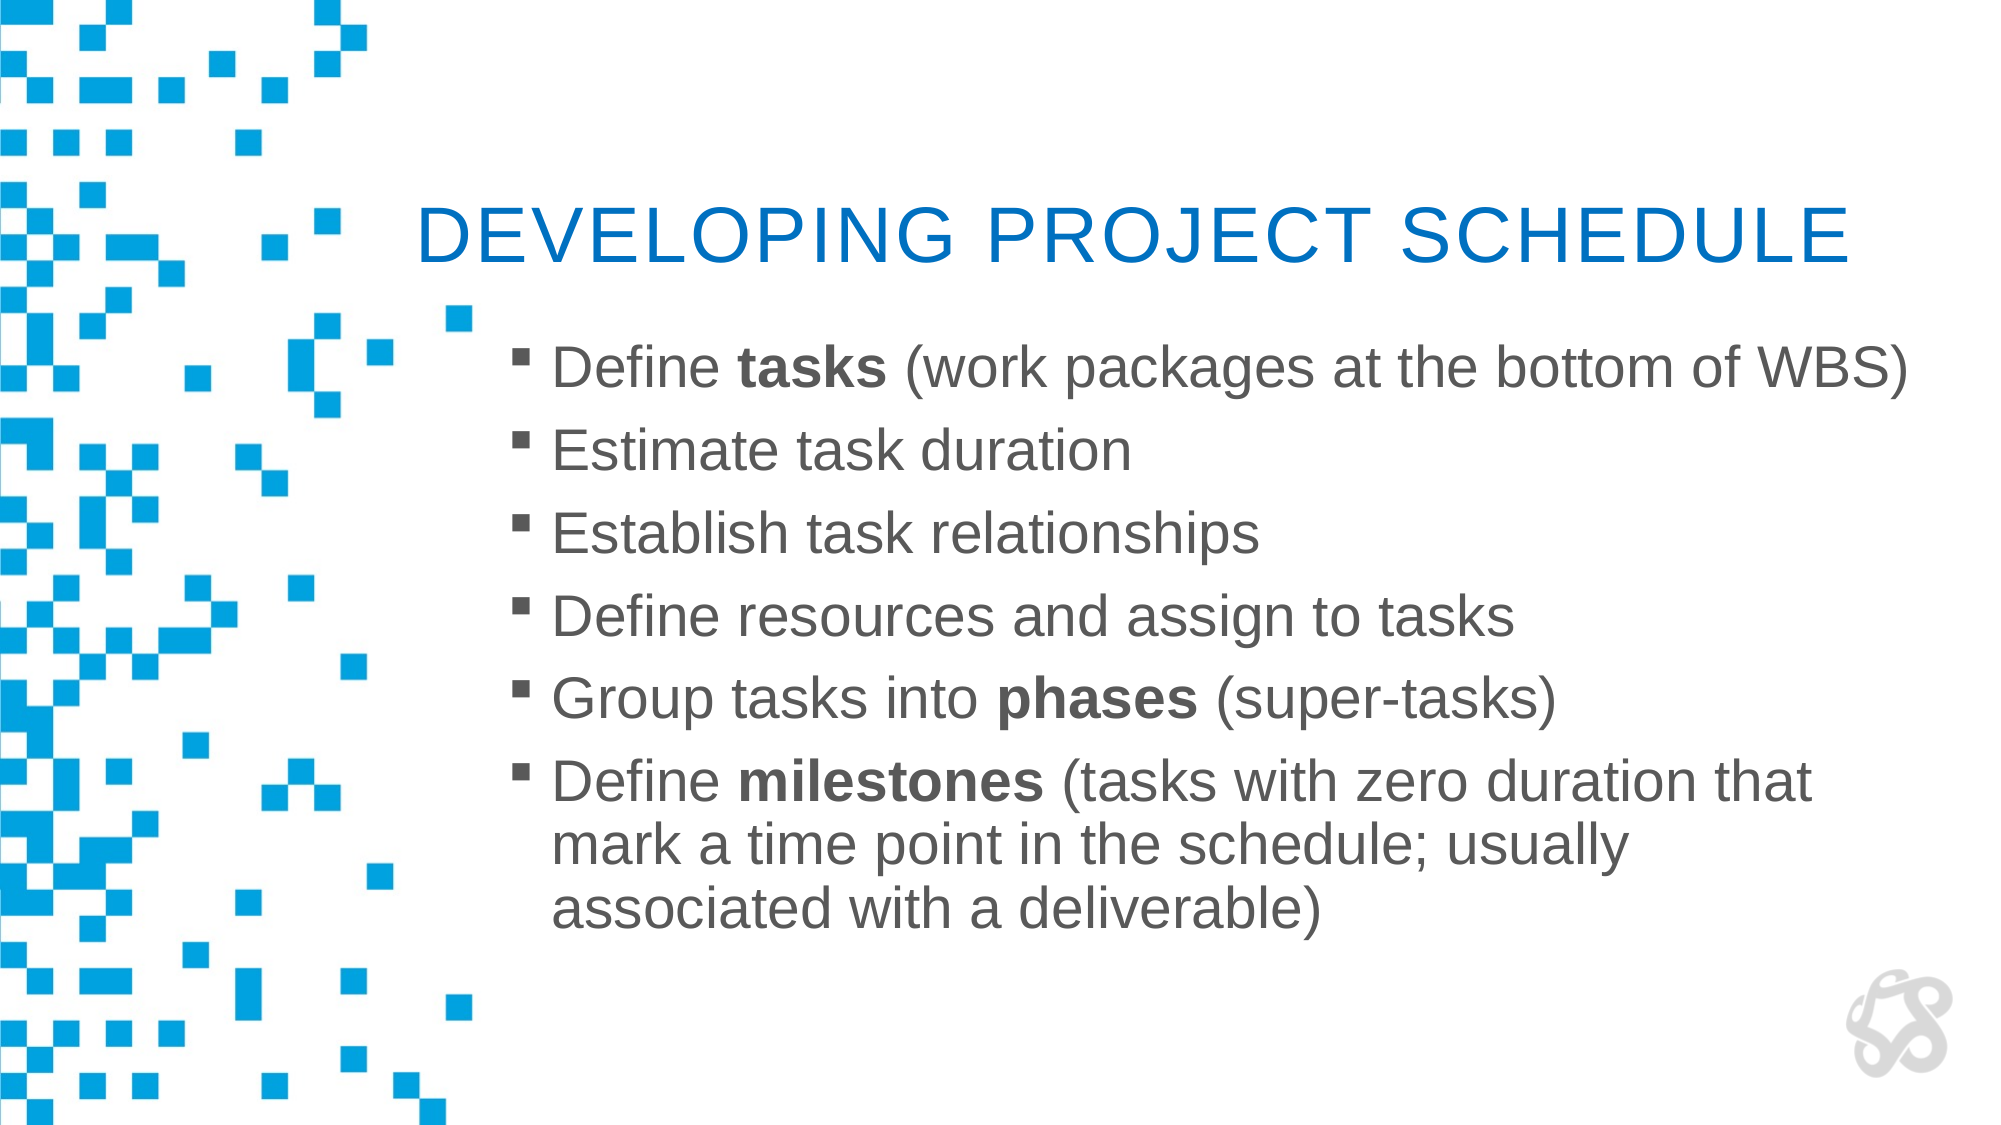

# Developing Project Schedule
Define tasks (work packages at the bottom of WBS)
Estimate task duration
Establish task relationships
Define resources and assign to tasks
Group tasks into phases (super-tasks)
Define milestones (tasks with zero duration that mark a time point in the schedule; usually associated with a deliverable)